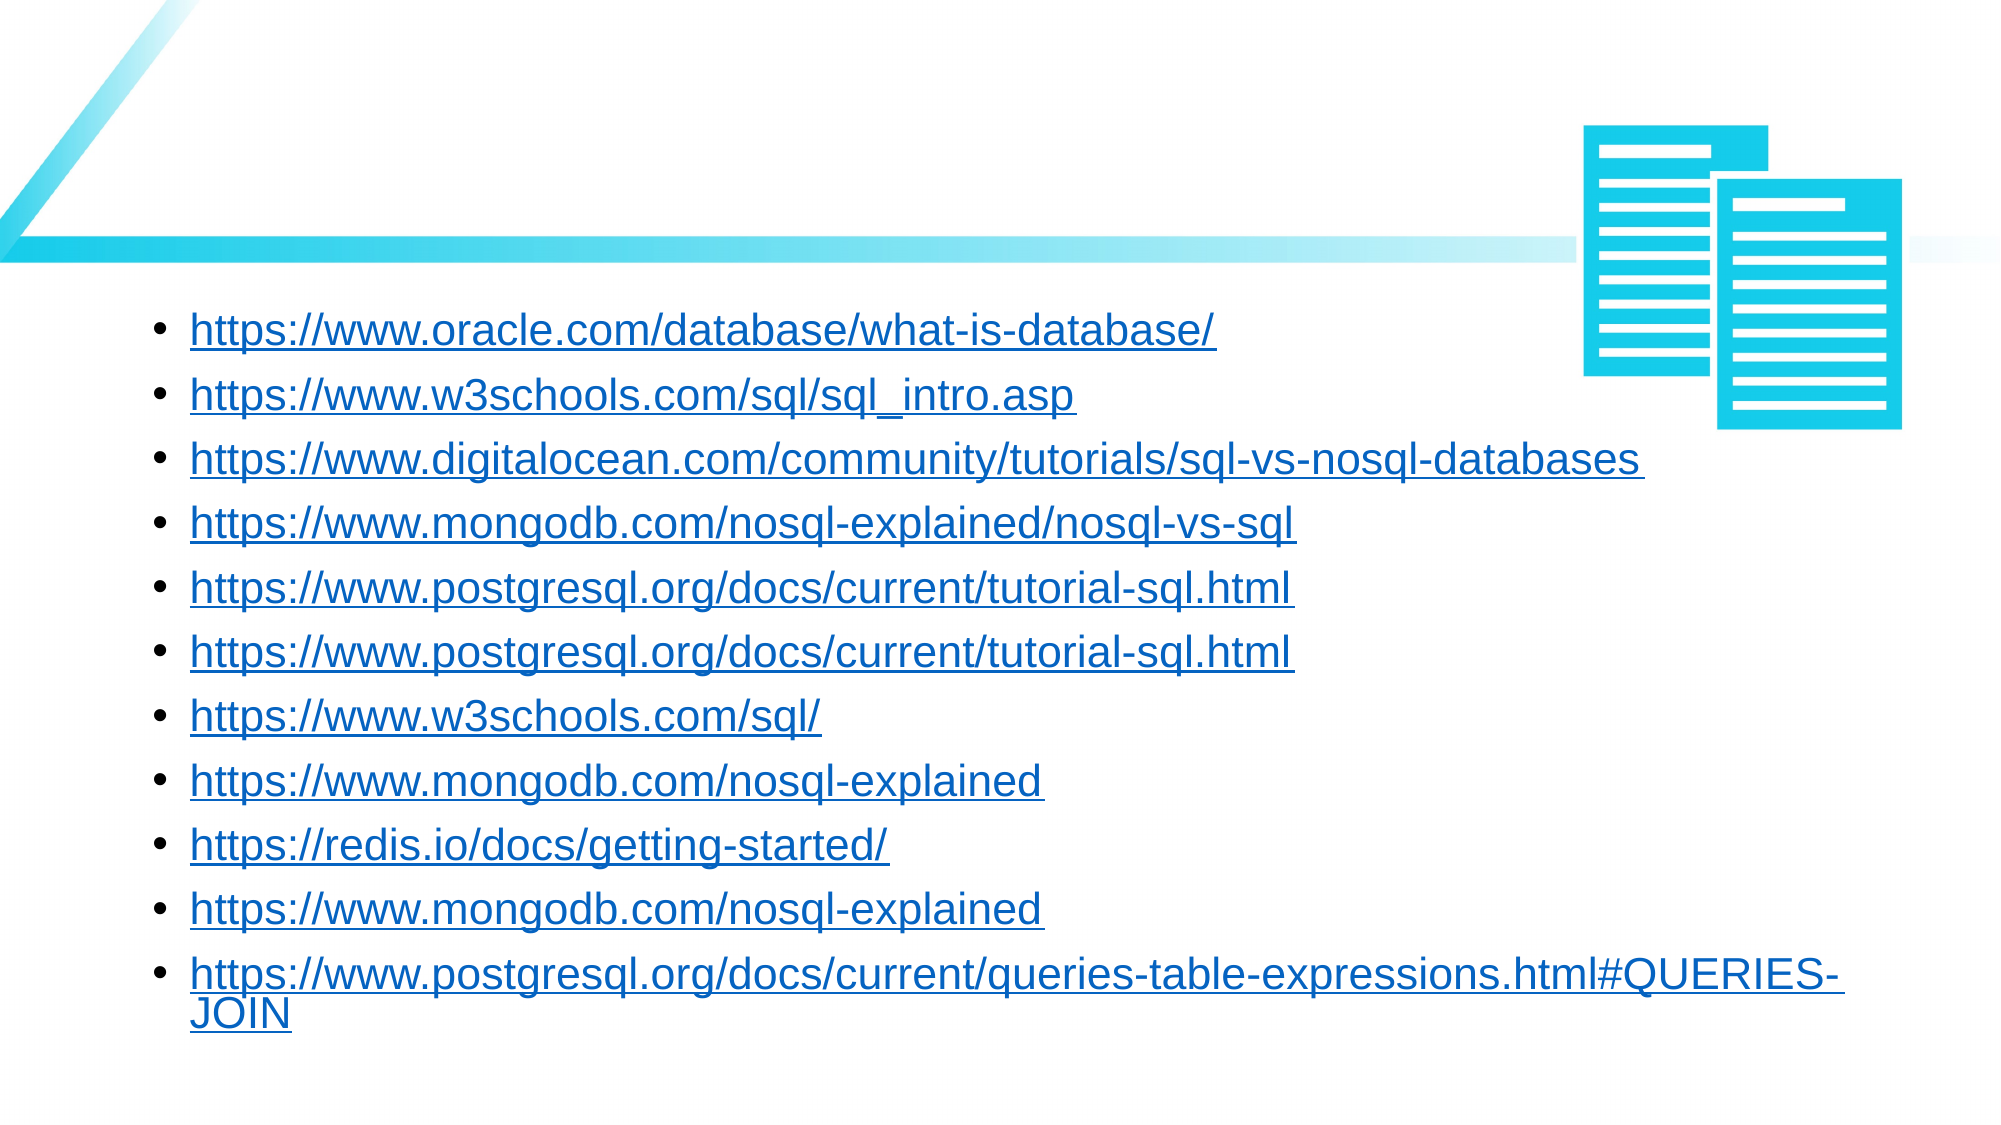

https://www.w3schools.com/sql/sql_join.asp

#
https://www.oracle.com/database/what-is-database/
https://www.w3schools.com/sql/sql_intro.asp
https://www.digitalocean.com/community/tutorials/sql-vs-nosql-databases
https://www.mongodb.com/nosql-explained/nosql-vs-sql
https://www.postgresql.org/docs/current/tutorial-sql.html
https://www.postgresql.org/docs/current/tutorial-sql.html
https://www.w3schools.com/sql/
https://www.mongodb.com/nosql-explained
https://redis.io/docs/getting-started/
https://www.mongodb.com/nosql-explained
https://www.postgresql.org/docs/current/queries-table-expressions.html#QUERIES-JOIN